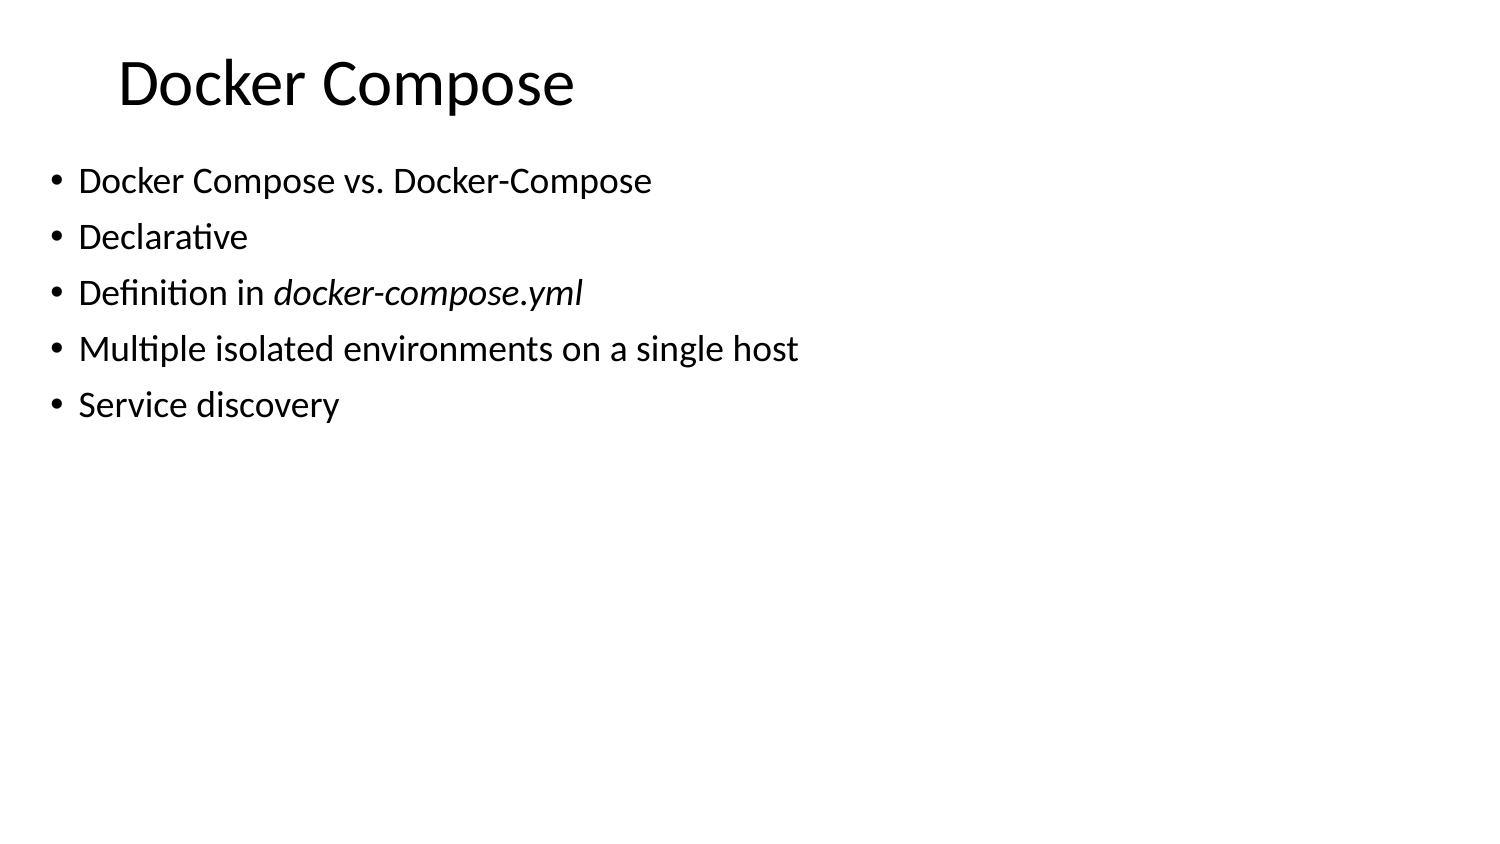

# Docker Compose
Docker Compose vs. Docker-Compose
Declarative
Definition in docker-compose.yml
Multiple isolated environments on a single host
Service discovery